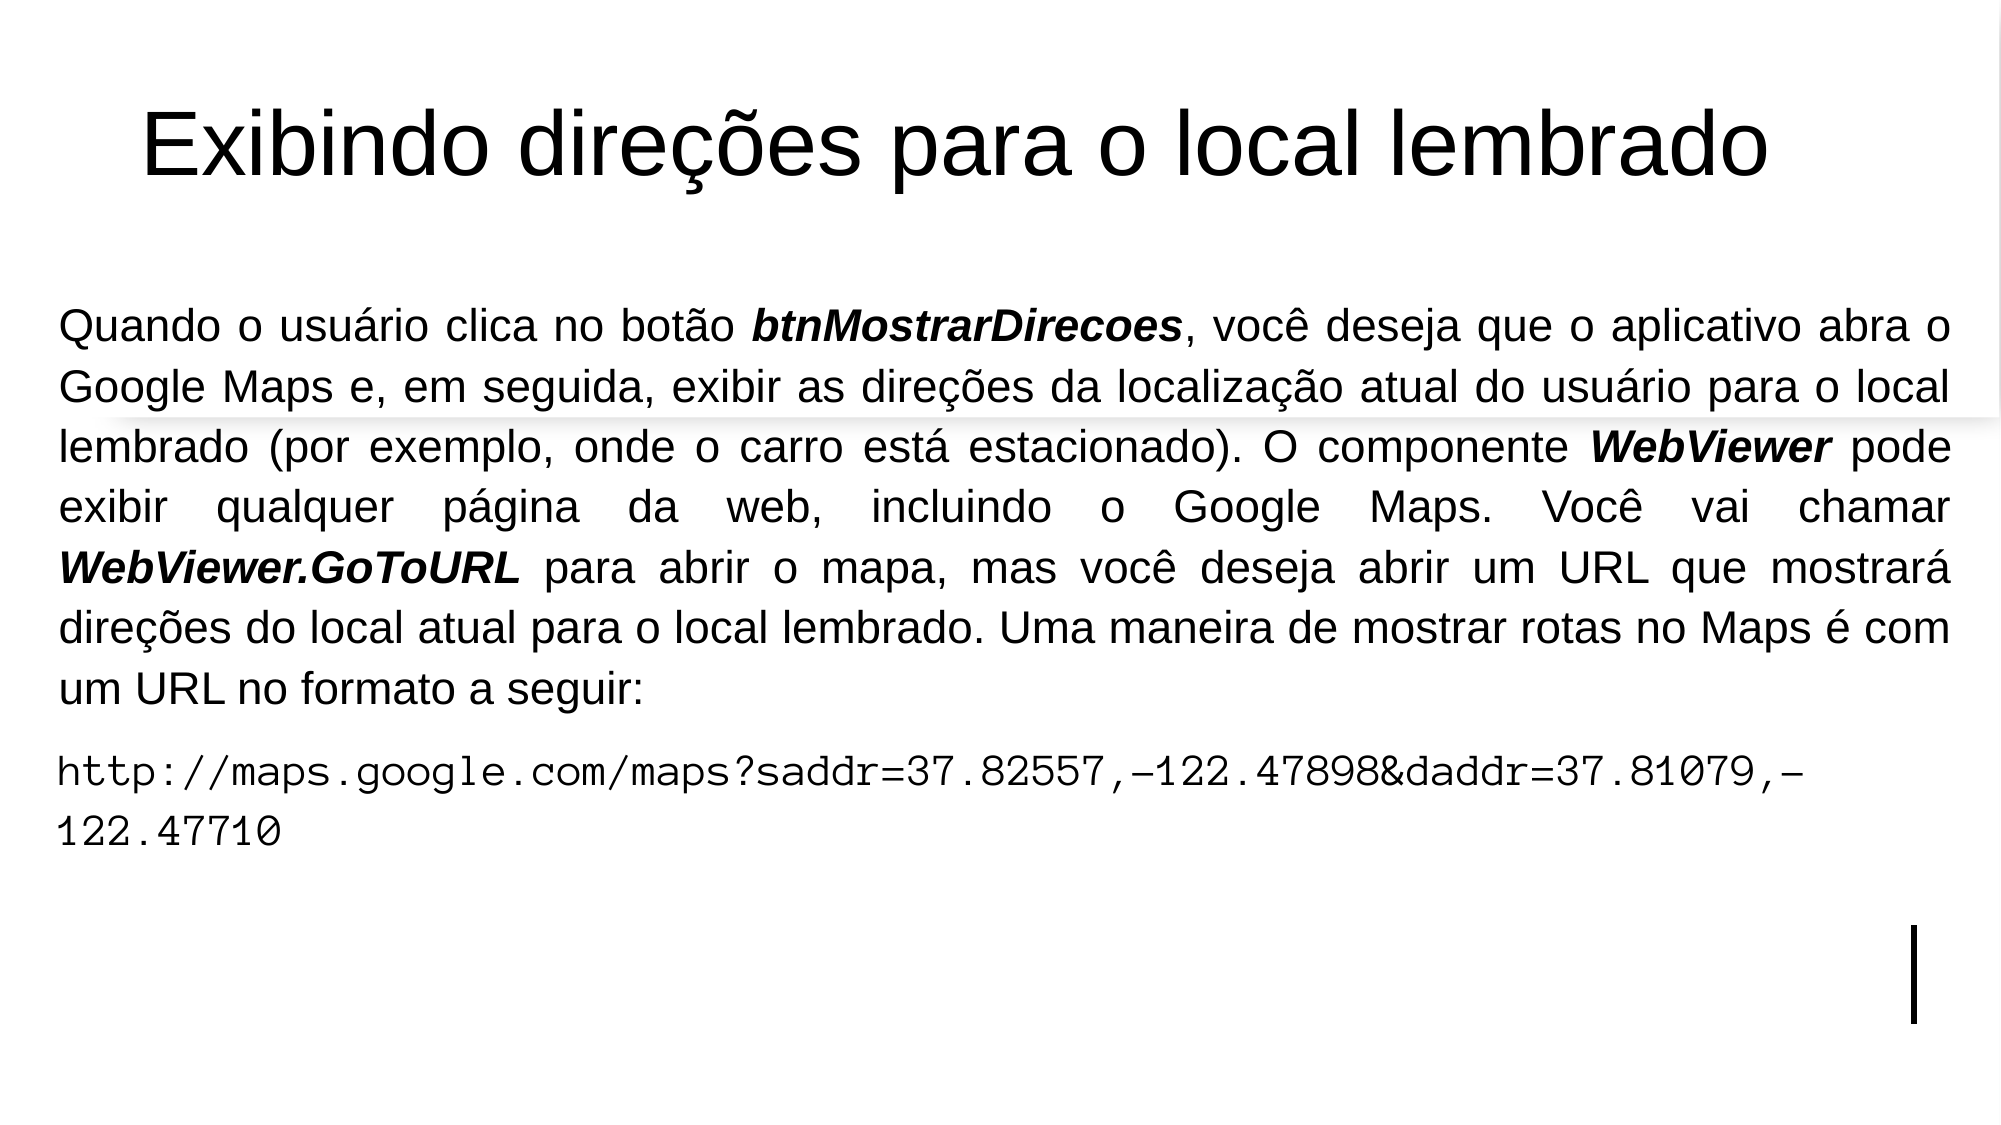

# Exibindo direções para o local lembrado
Quando o usuário clica no botão btnMostrarDirecoes, você deseja que o aplicativo abra o Google Maps e, em seguida, exibir as direções da localização atual do usuário para o local lembrado (por exemplo, onde o carro está estacionado). O componente WebViewer pode exibir qualquer página da web, incluindo o Google Maps. Você vai chamar WebViewer.GoToURL para abrir o mapa, mas você deseja abrir um URL que mostrará direções do local atual para o local lembrado. Uma maneira de mostrar rotas no Maps é com um URL no formato a seguir:
http://maps.google.com/maps?saddr=37.82557,-122.47898&daddr=37.81079,-122.47710